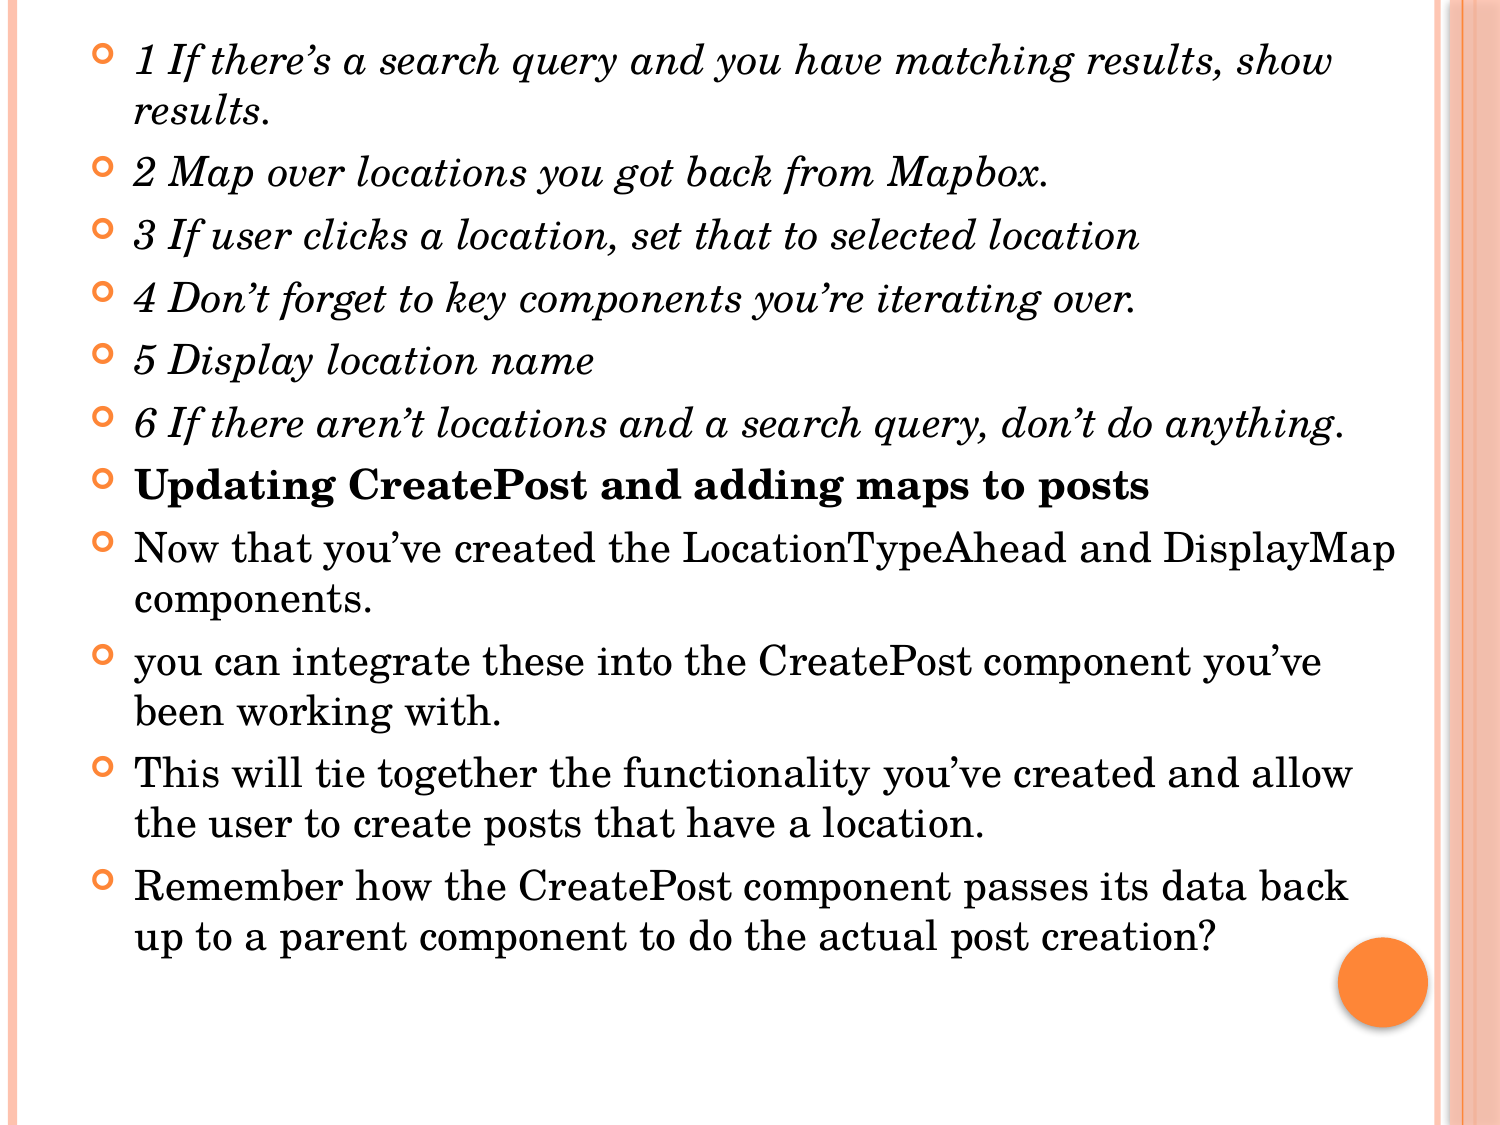

1 If there’s a search query and you have matching results, show results.
2 Map over locations you got back from Mapbox.
3 If user clicks a location, set that to selected location
4 Don’t forget to key components you’re iterating over.
5 Display location name
6 If there aren’t locations and a search query, don’t do anything.
Updating CreatePost and adding maps to posts
Now that you’ve created the LocationTypeAhead and DisplayMap components.
you can integrate these into the CreatePost component you’ve been working with.
This will tie together the functionality you’ve created and allow the user to create posts that have a location.
Remember how the CreatePost component passes its data back up to a parent component to do the actual post creation?